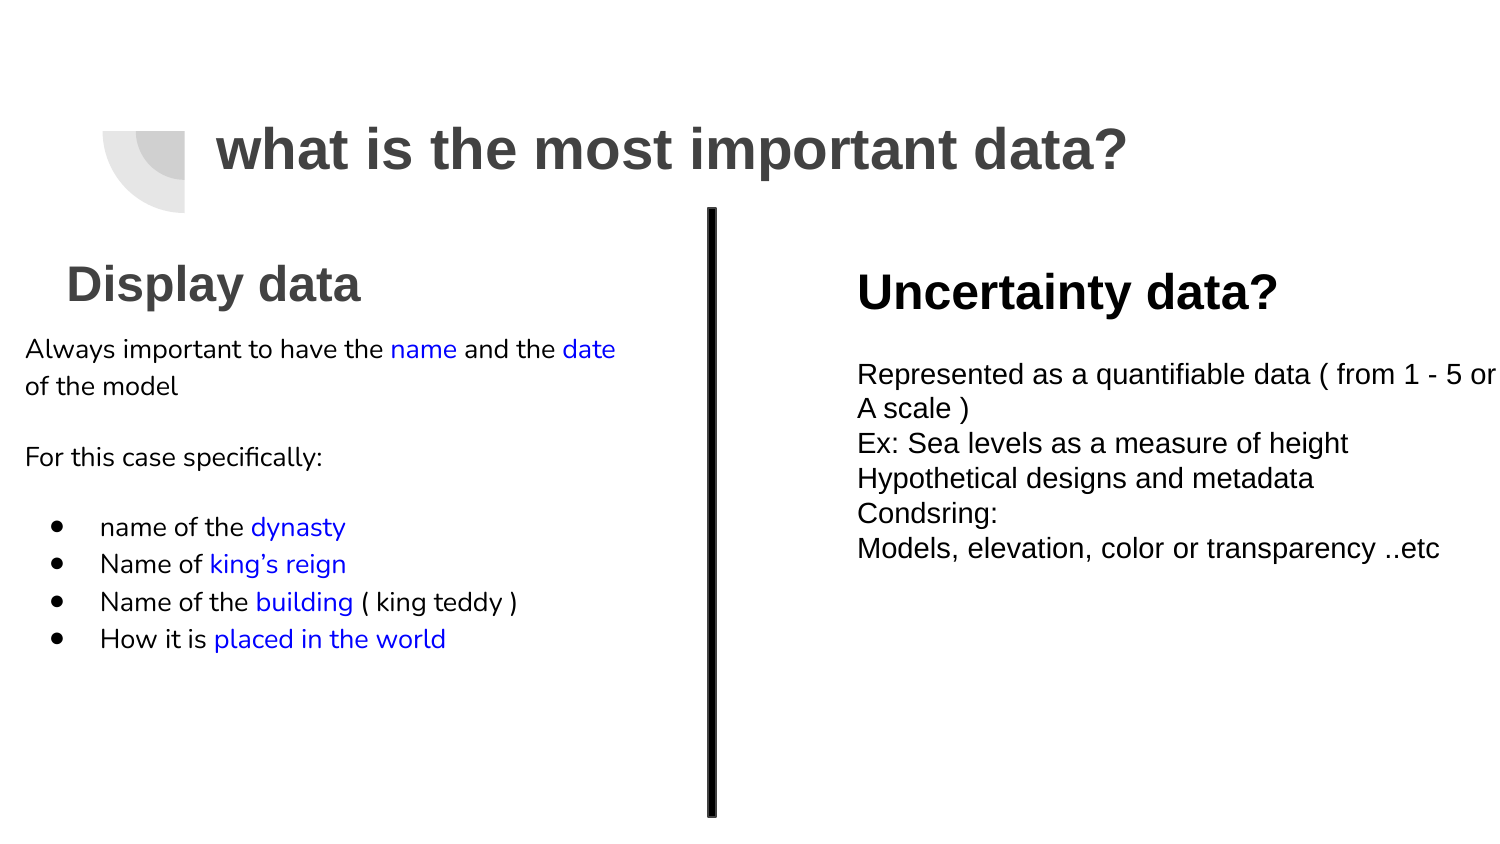

# what is the most important data?

Display data

Uncertainty data?

Represented as a quantifiable data ( from 1 - 5 or
A scale )
Ex: Sea levels as a measure of height
Hypothetical designs and metadata
Condsring:
Models, elevation, color or transparency ..etc
Always important to have the name and the date of the model
For this case specifically:
name of the dynasty
Name of king’s reign
Name of the building ( king teddy )
How it is placed in the world